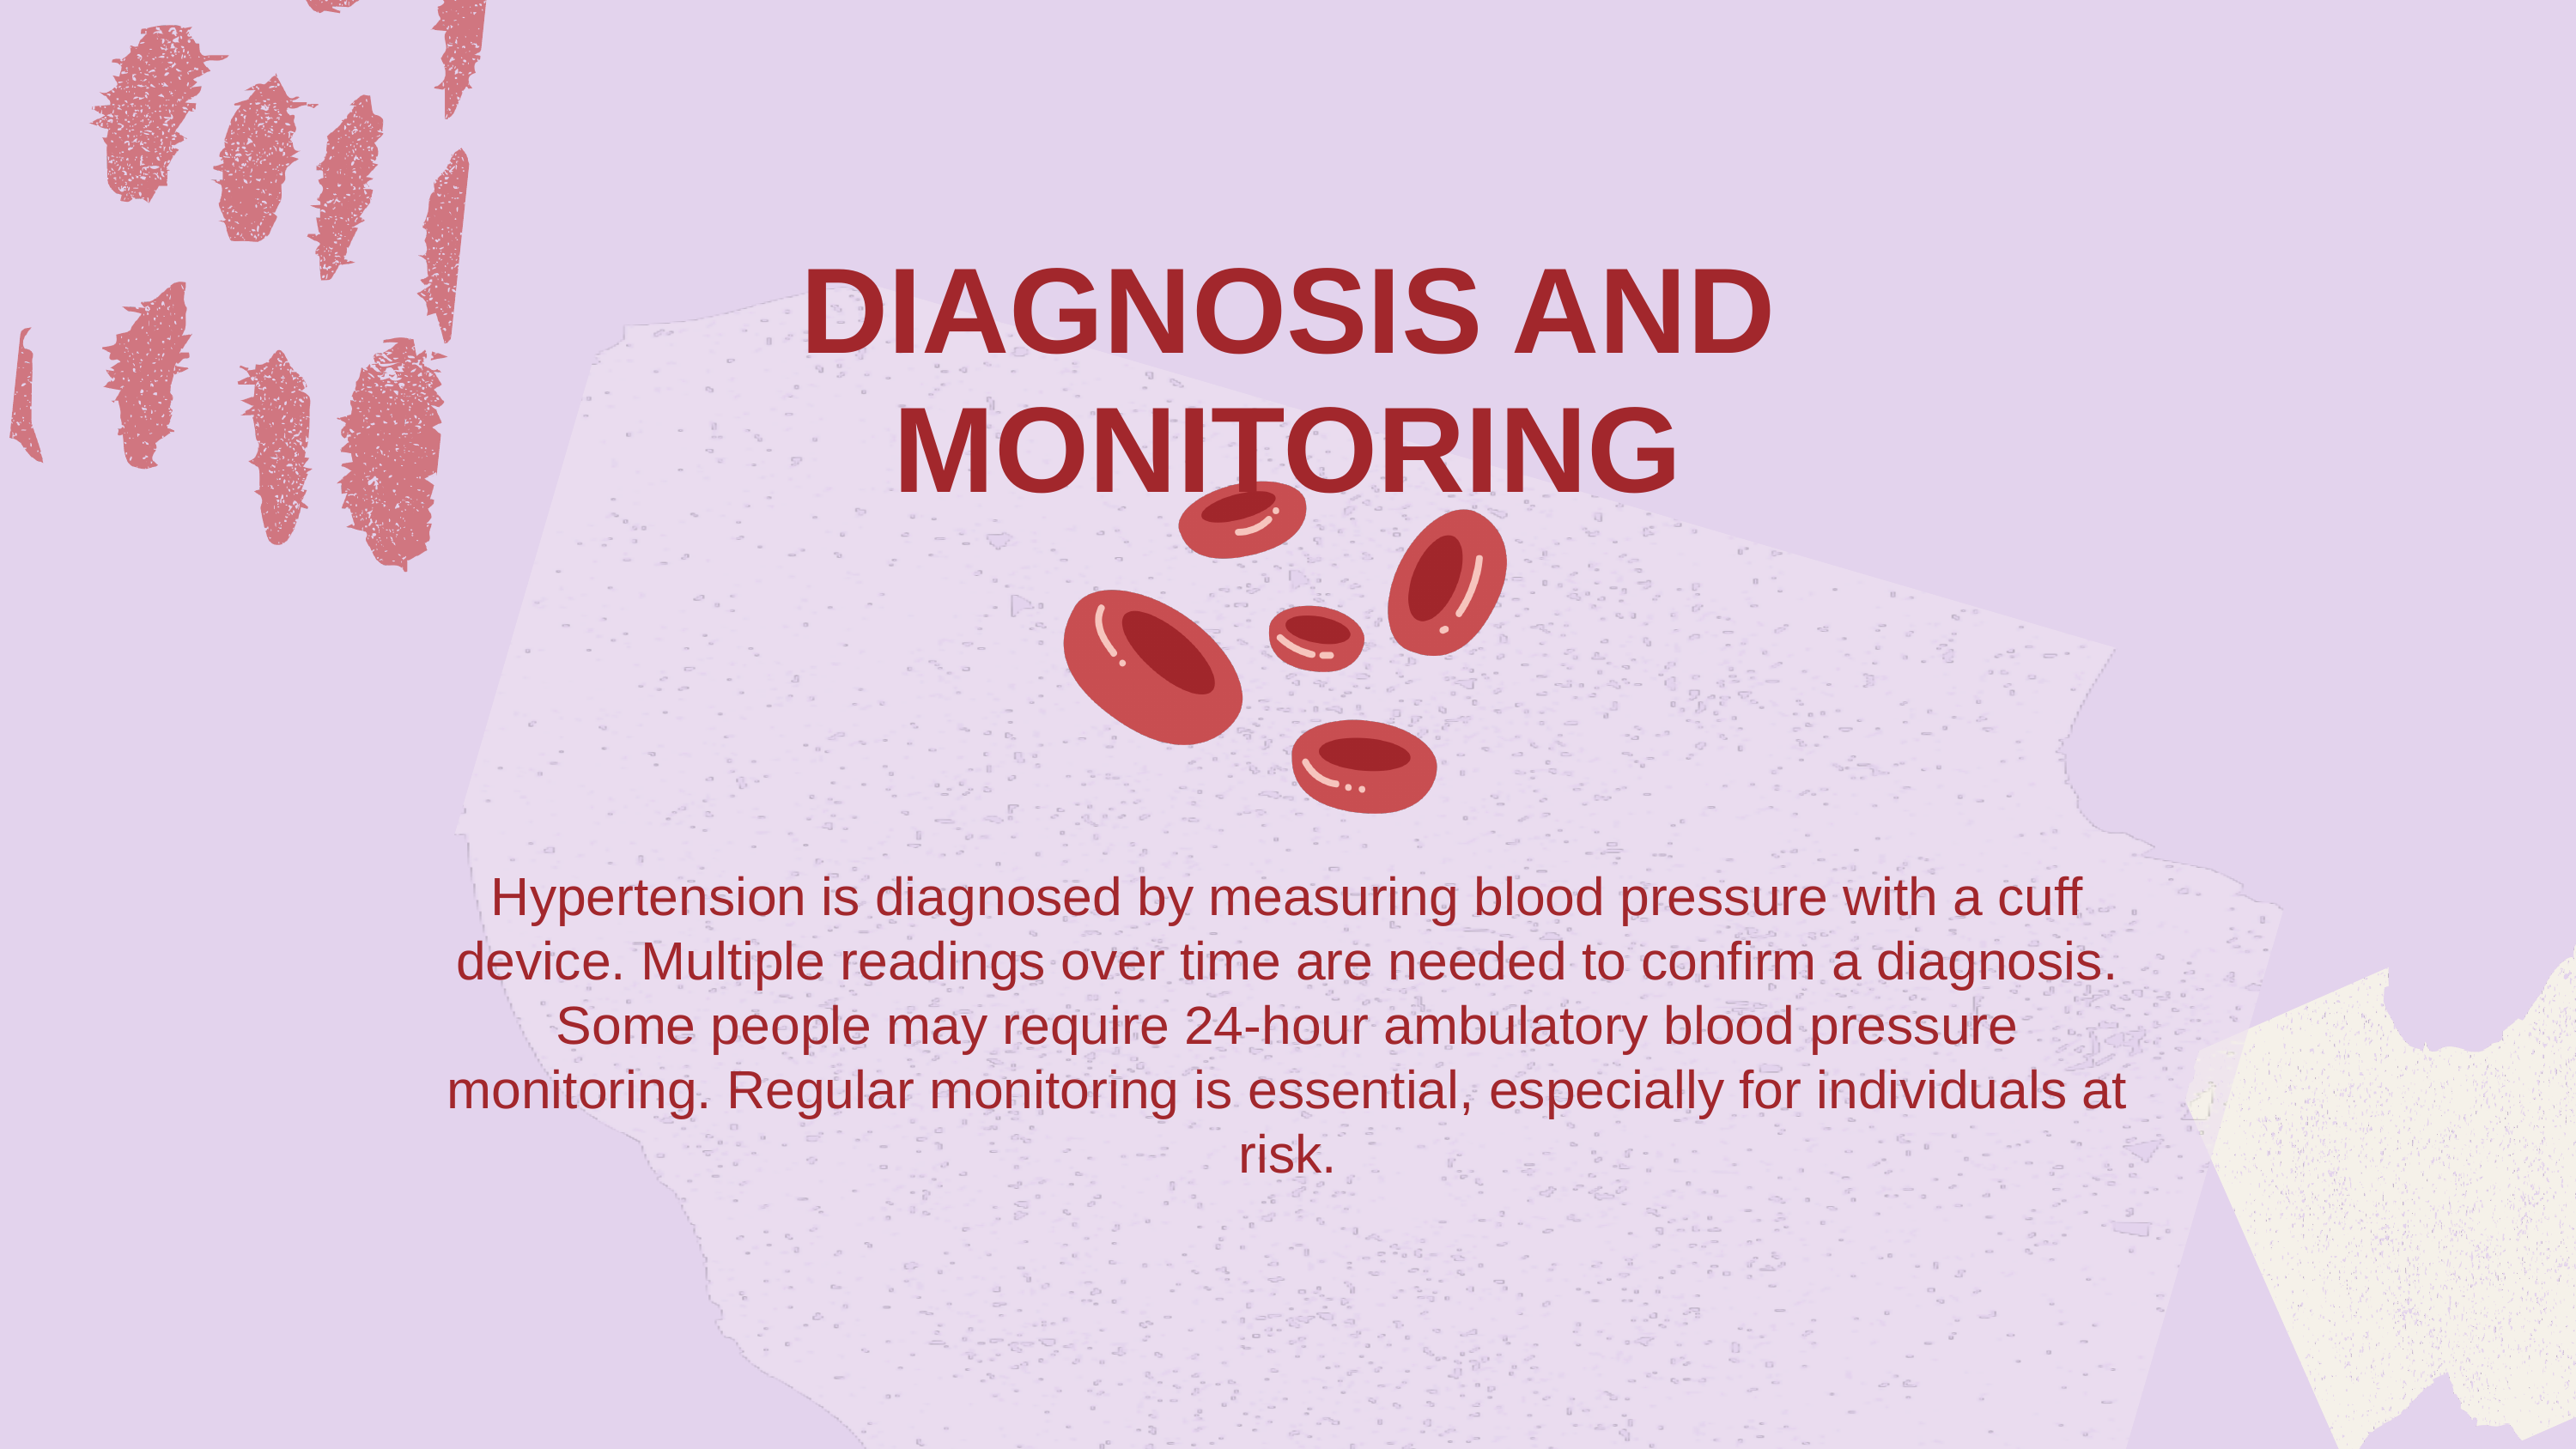

DIAGNOSIS AND MONITORING

Hypertension is diagnosed by measuring blood pressure with a cuff device. Multiple readings over time are needed to confirm a diagnosis. Some people may require 24-hour ambulatory blood pressure monitoring. Regular monitoring is essential, especially for individuals at risk.